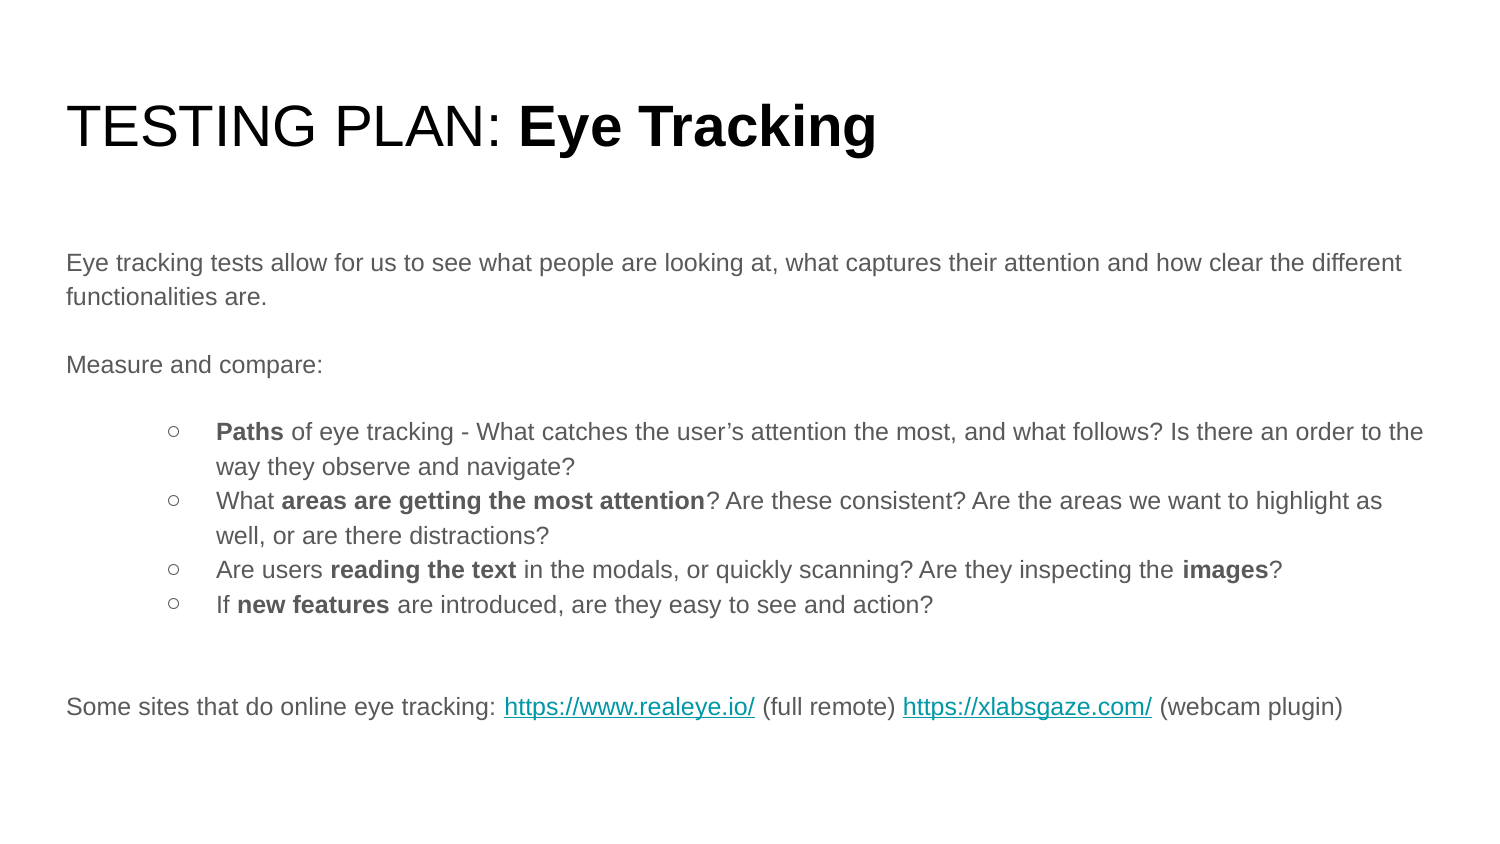

# TESTING PLAN: Eye Tracking
Eye tracking tests allow for us to see what people are looking at, what captures their attention and how clear the different functionalities are.
Measure and compare:
Paths of eye tracking - What catches the user’s attention the most, and what follows? Is there an order to the way they observe and navigate?
What areas are getting the most attention? Are these consistent? Are the areas we want to highlight as well, or are there distractions?
Are users reading the text in the modals, or quickly scanning? Are they inspecting the images?
If new features are introduced, are they easy to see and action?
Some sites that do online eye tracking: https://www.realeye.io/ (full remote) https://xlabsgaze.com/ (webcam plugin)